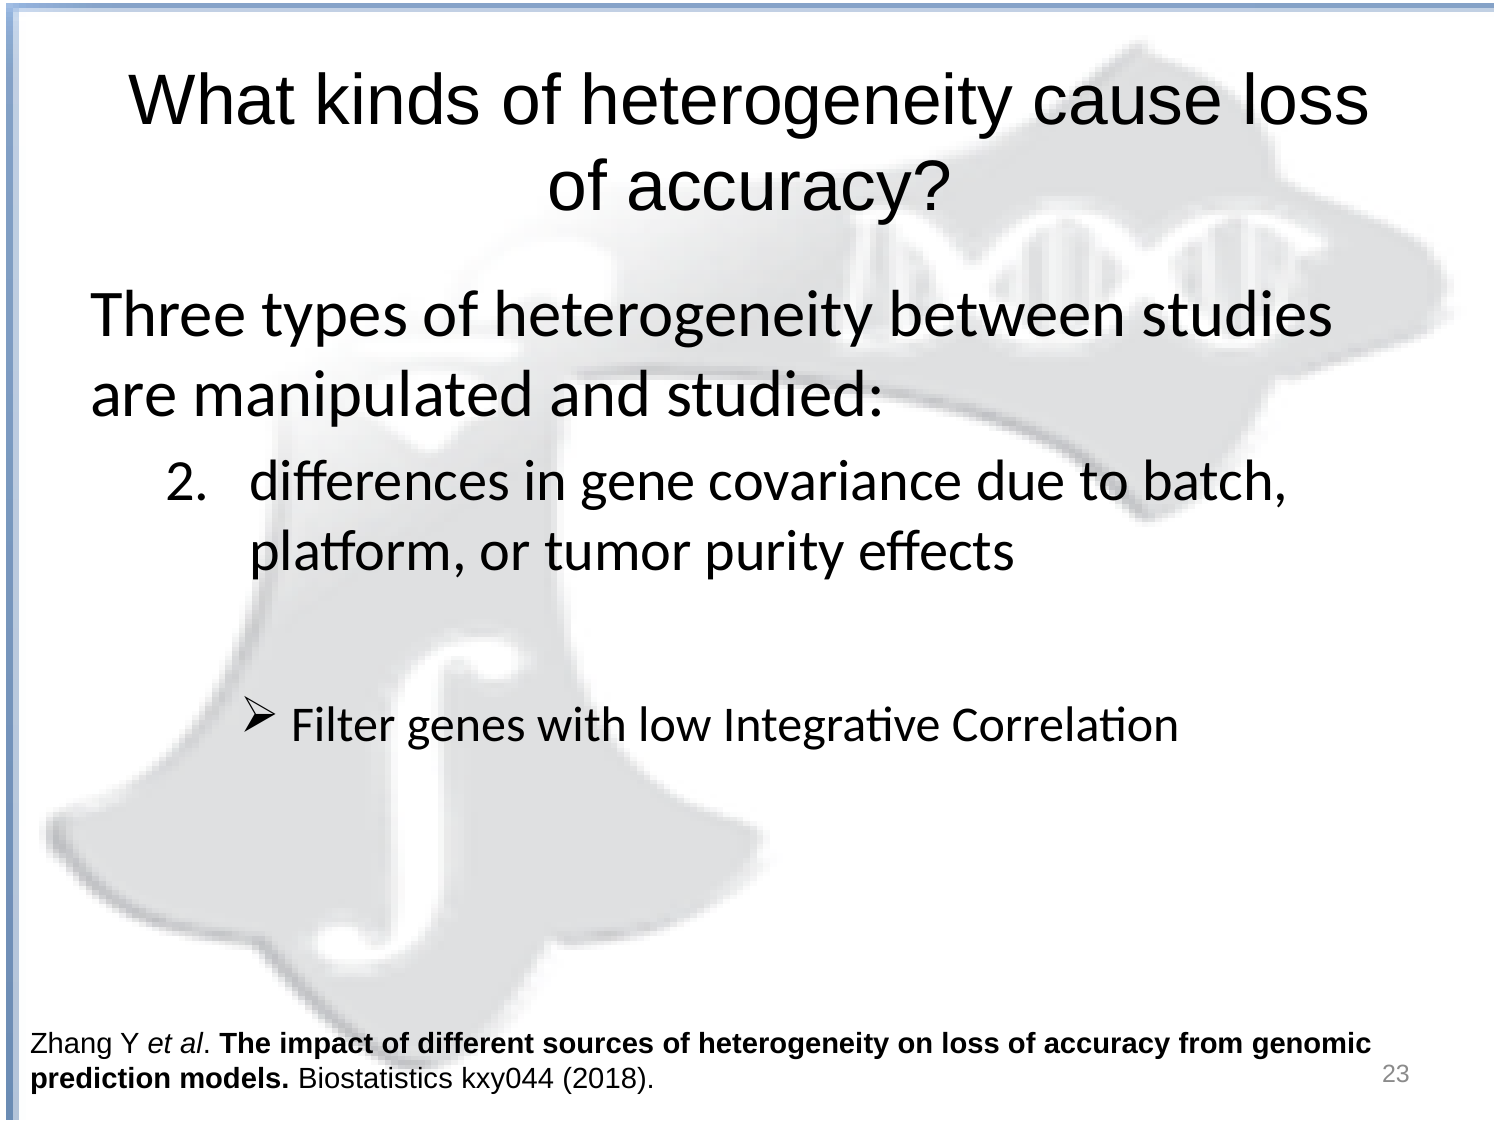

# What kinds of heterogeneity cause loss of accuracy?
Three types of heterogeneity between studies are manipulated and studied:
differences in gene covariance due to batch, platform, or tumor purity effects

 Filter genes with low Integrative Correlation
Zhang Y et al. The impact of different sources of heterogeneity on loss of accuracy from genomic prediction models. Biostatistics kxy044 (2018).
23